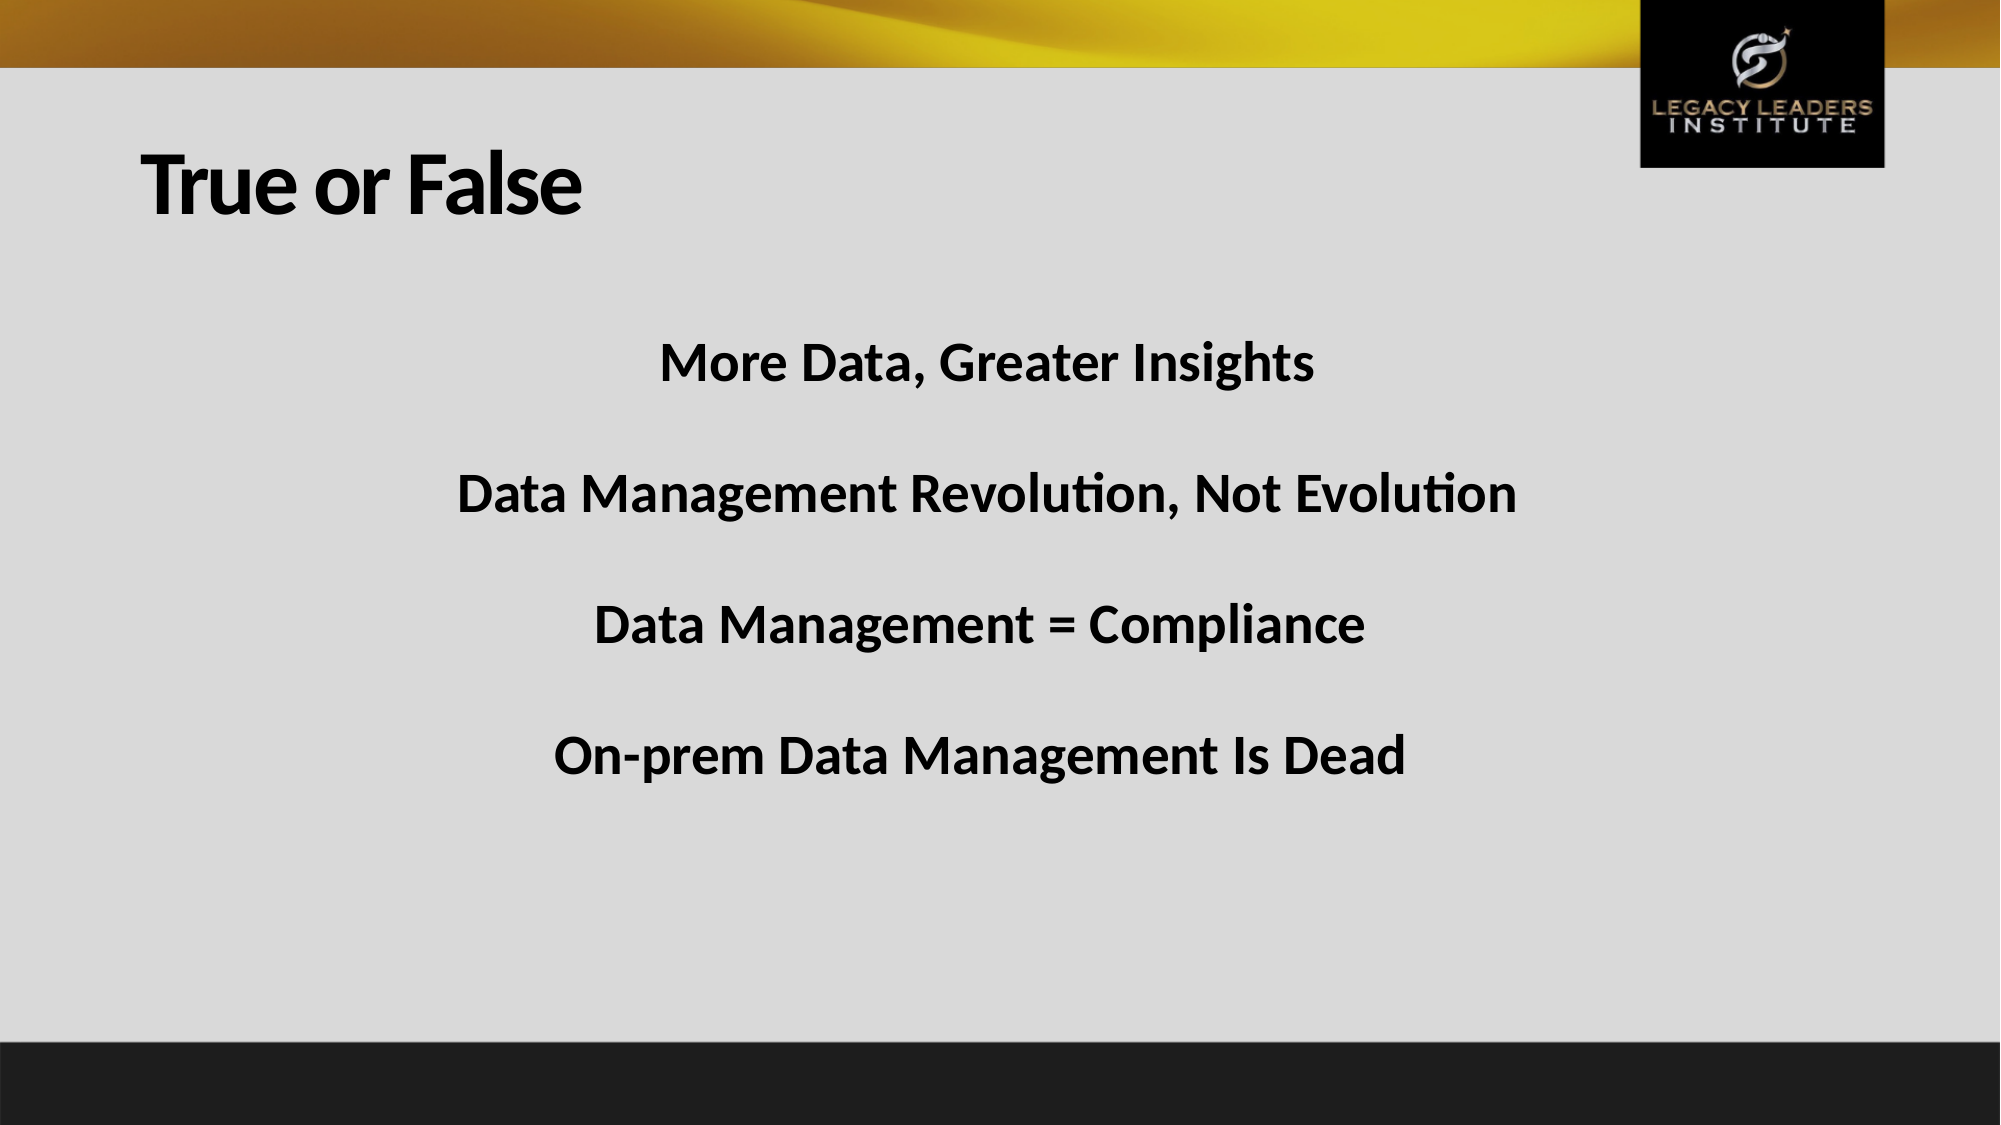

# True or False

More Data, Greater Insights

Data Management Revolution, Not Evolution

Data Management = Compliance

On-prem Data Management Is Dead